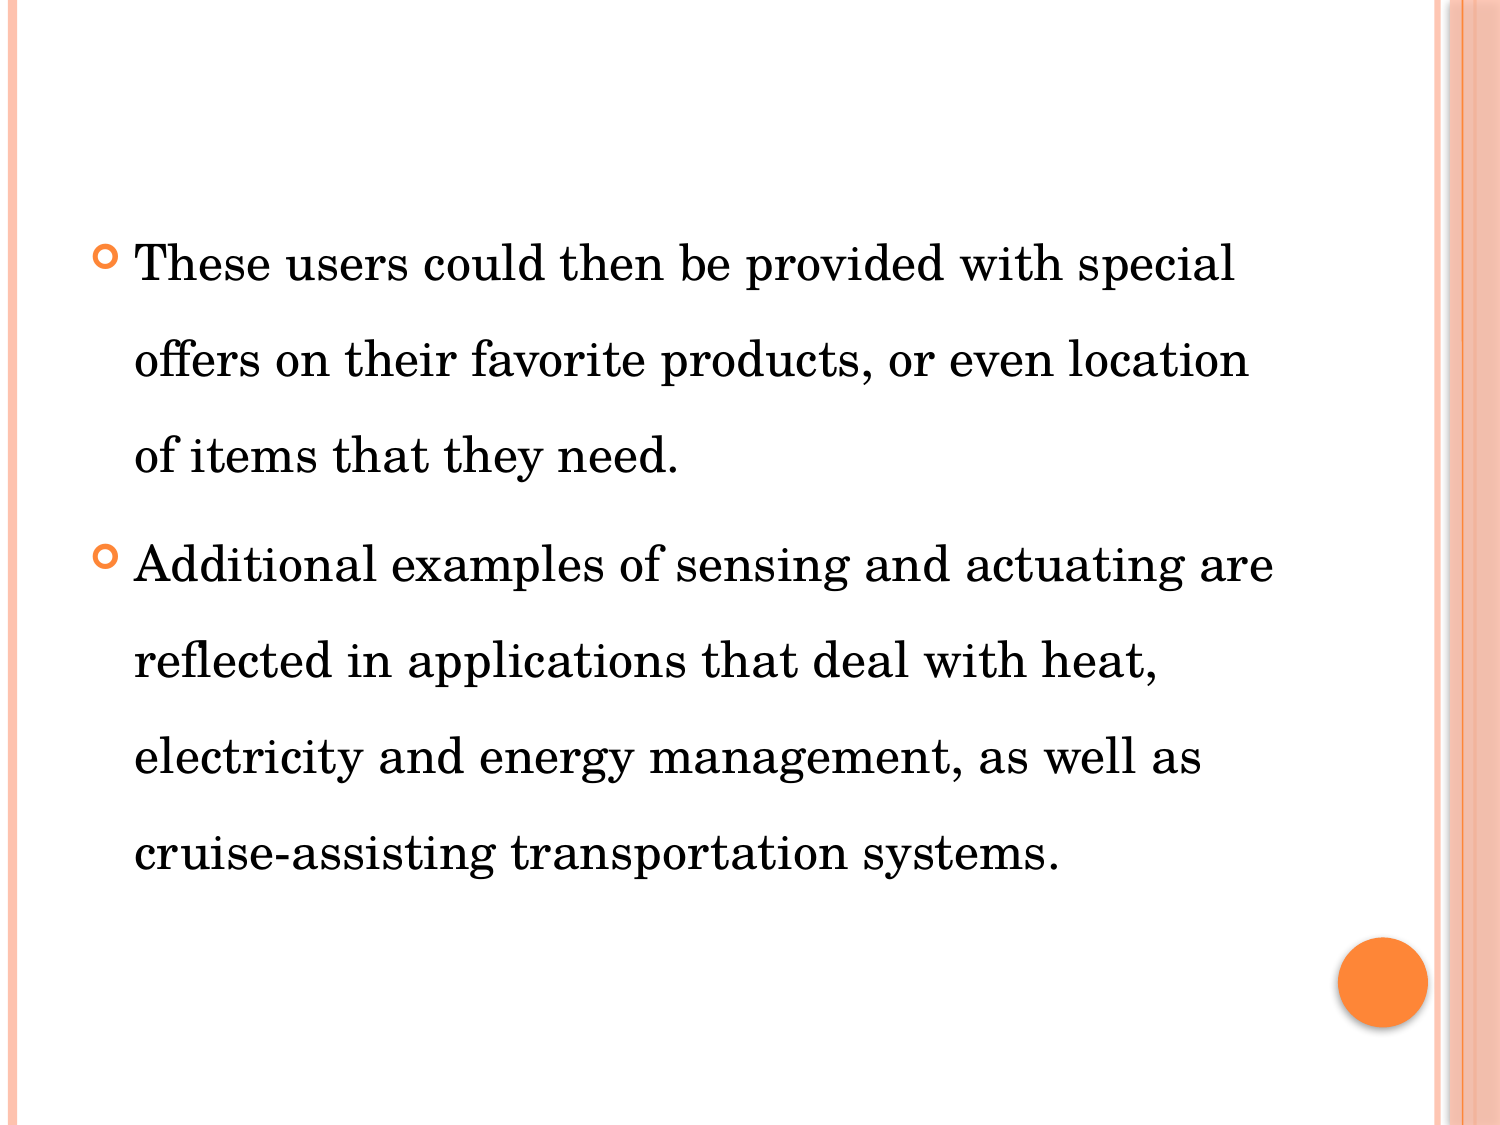

These users could then be provided with special offers on their favorite products, or even location of items that they need.
Additional examples of sensing and actuating are reflected in applications that deal with heat, electricity and energy management, as well as cruise-assisting transportation systems.